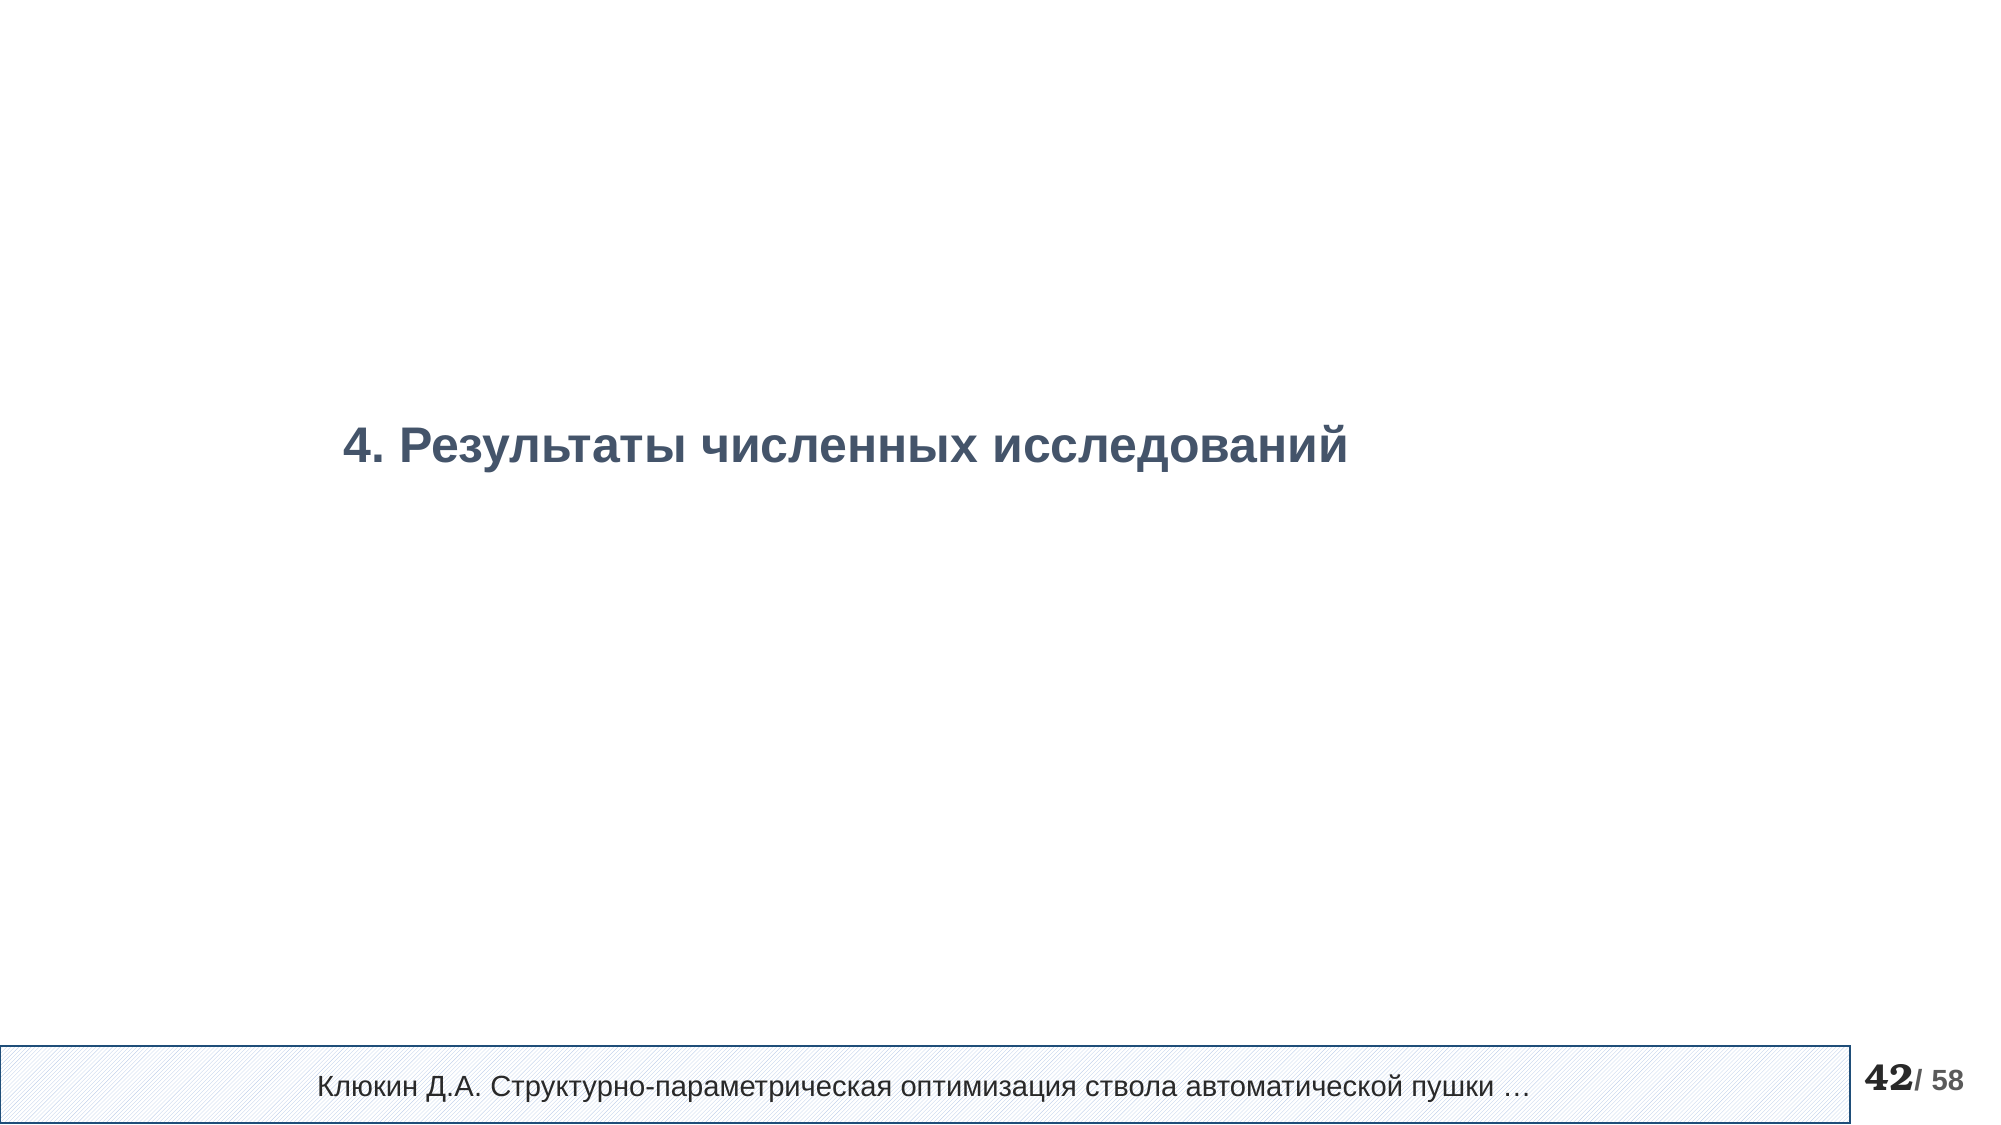

4. Результаты численных исследований
Клюкин Д.А. Структурно-параметрическая оптимизация ствола автоматической пушки …
42/58